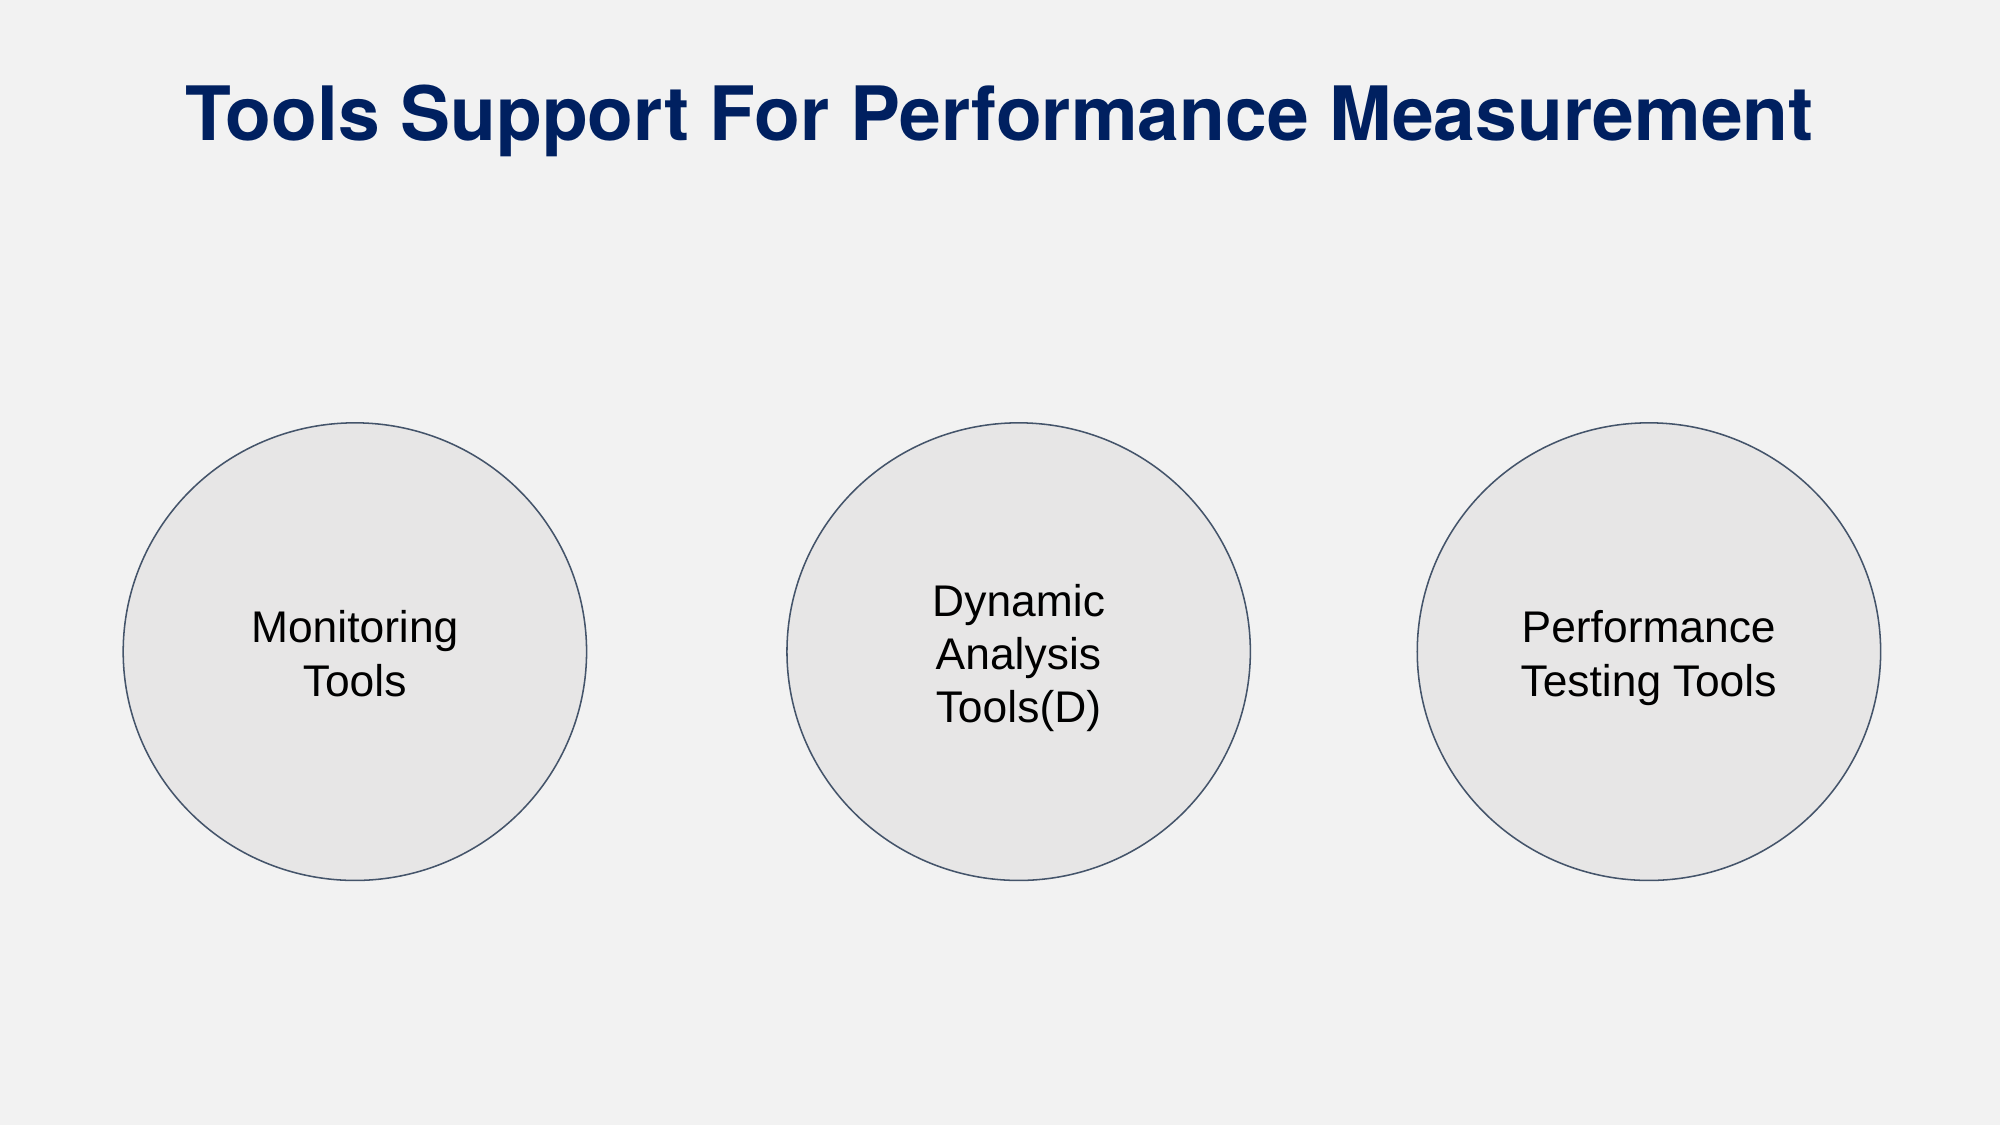

# Tools Support For Performance Measurement
Monitoring Tools
Dynamic Analysis Tools(D)
Performance Testing Tools